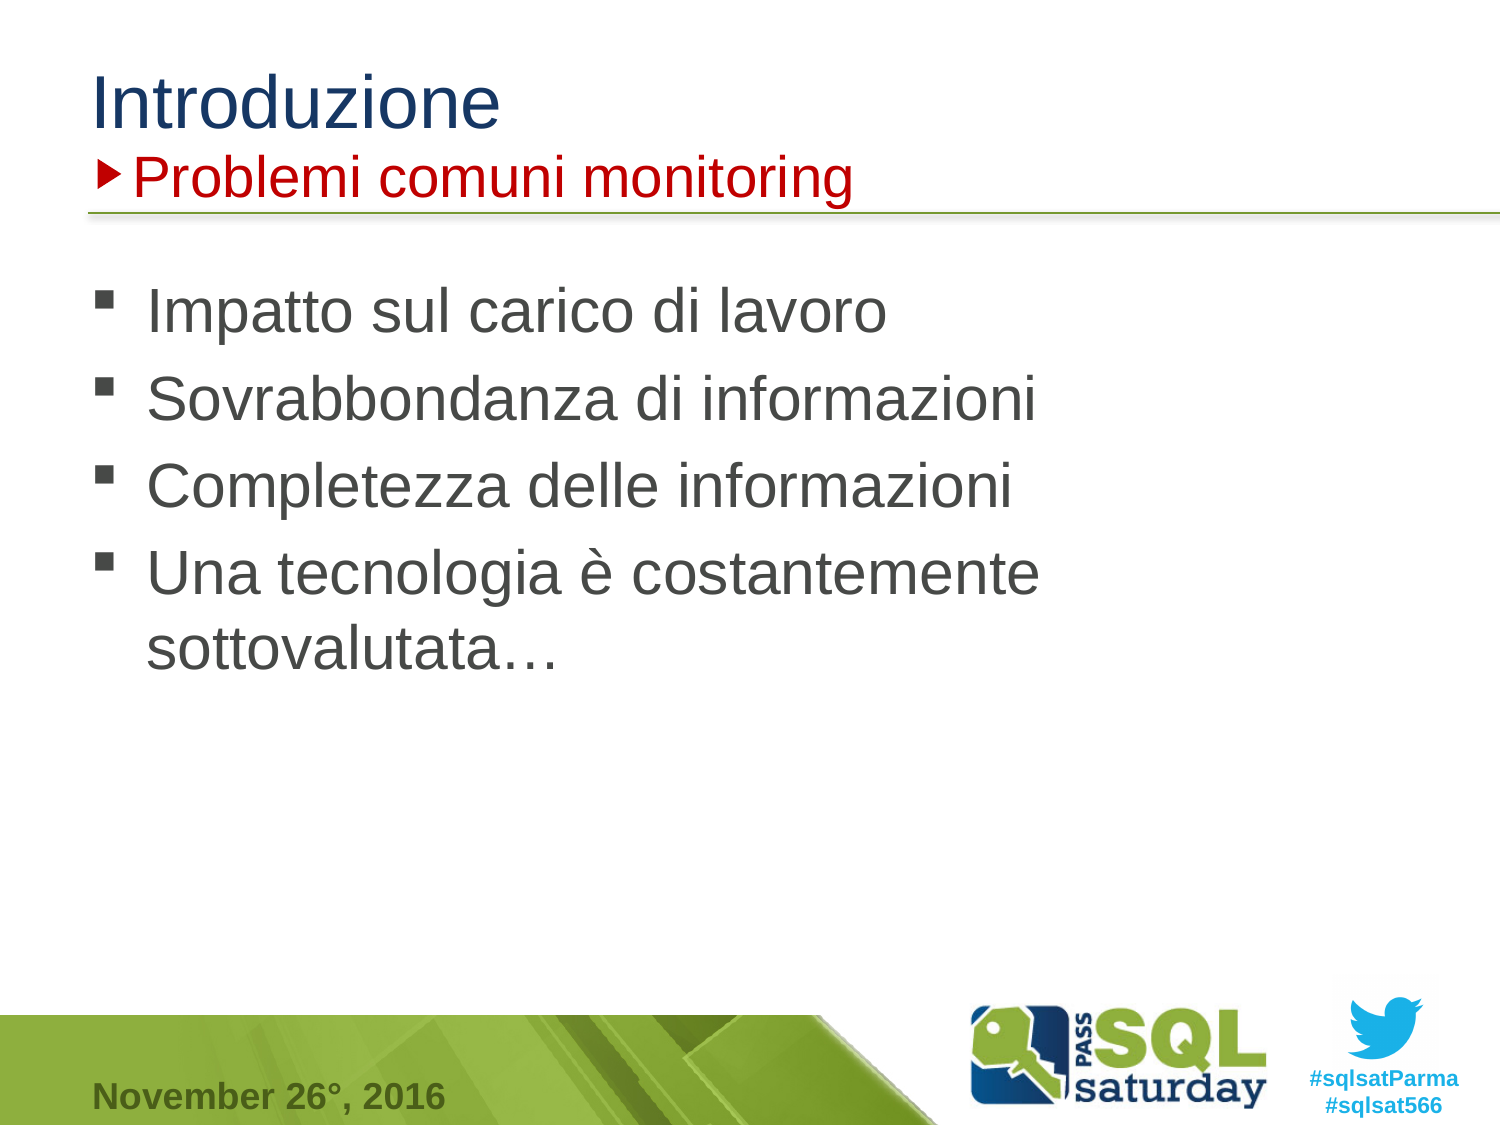

# Introduzione
Problemi comuni monitoring
Impatto sul carico di lavoro
Sovrabbondanza di informazioni
Completezza delle informazioni
Una tecnologia è costantemente sottovalutata…